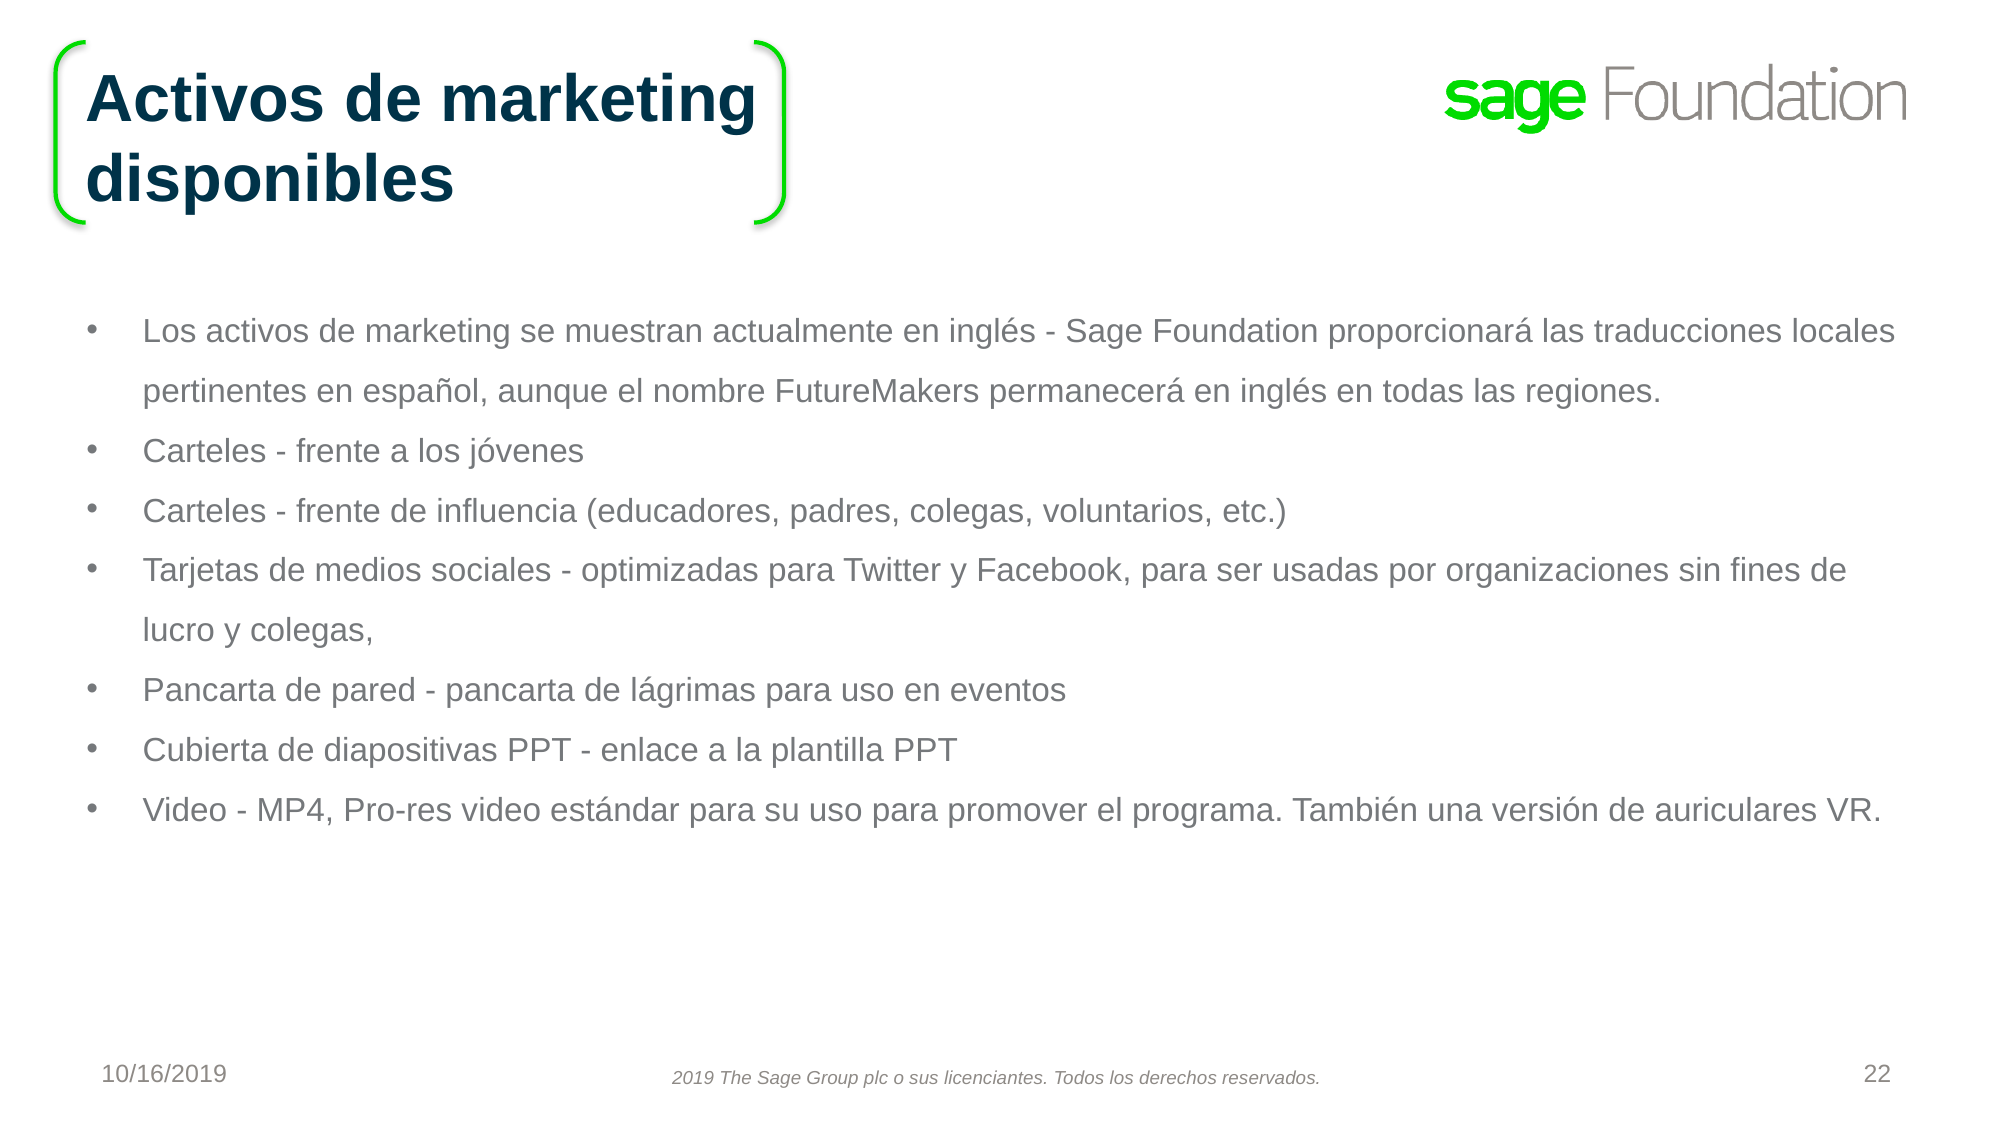

# Activos de marketing disponibles
Los activos de marketing se muestran actualmente en inglés - Sage Foundation proporcionará las traducciones locales pertinentes en español, aunque el nombre FutureMakers permanecerá en inglés en todas las regiones.
Carteles - frente a los jóvenes
Carteles - frente de influencia (educadores, padres, colegas, voluntarios, etc.)
Tarjetas de medios sociales - optimizadas para Twitter y Facebook, para ser usadas por organizaciones sin fines de lucro y colegas,
Pancarta de pared - pancarta de lágrimas para uso en eventos
Cubierta de diapositivas PPT - enlace a la plantilla PPT
Video - MP4, Pro-res video estándar para su uso para promover el programa. También una versión de auriculares VR.

10/16/2019
22